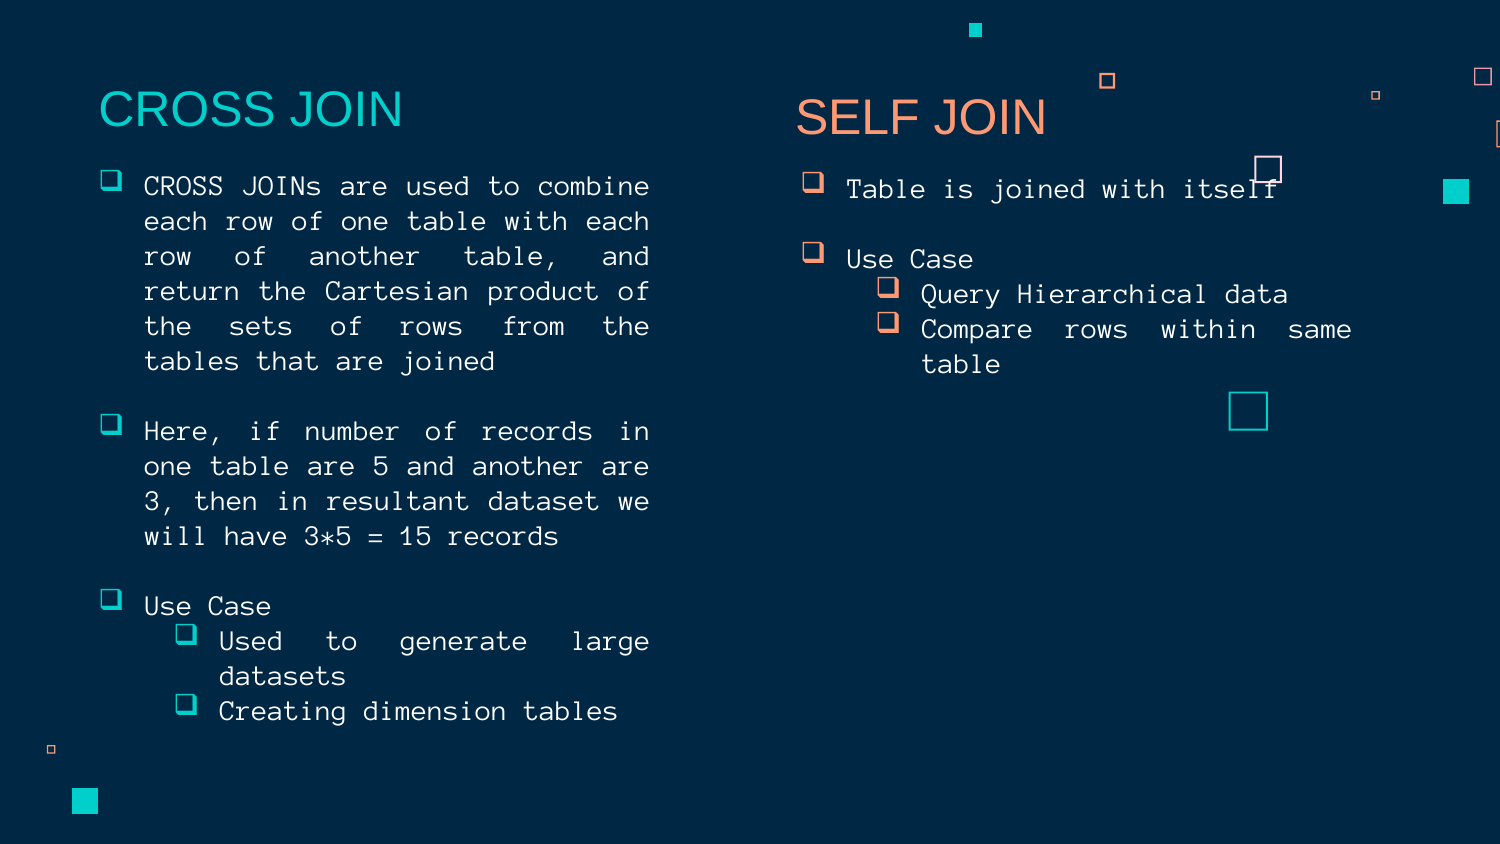

# CROSS JOIN
SELF JOIN
CROSS JOINs are used to combine each row of one table with each row of another table, and return the Cartesian product of the sets of rows from the tables that are joined

Here, if number of records in one table are 5 and another are 3, then in resultant dataset we will have 3*5 = 15 records

Use Case
Used to generate large datasets
Creating dimension tables

Table is joined with itself

Use Case
Query Hierarchical data
Compare rows within same table